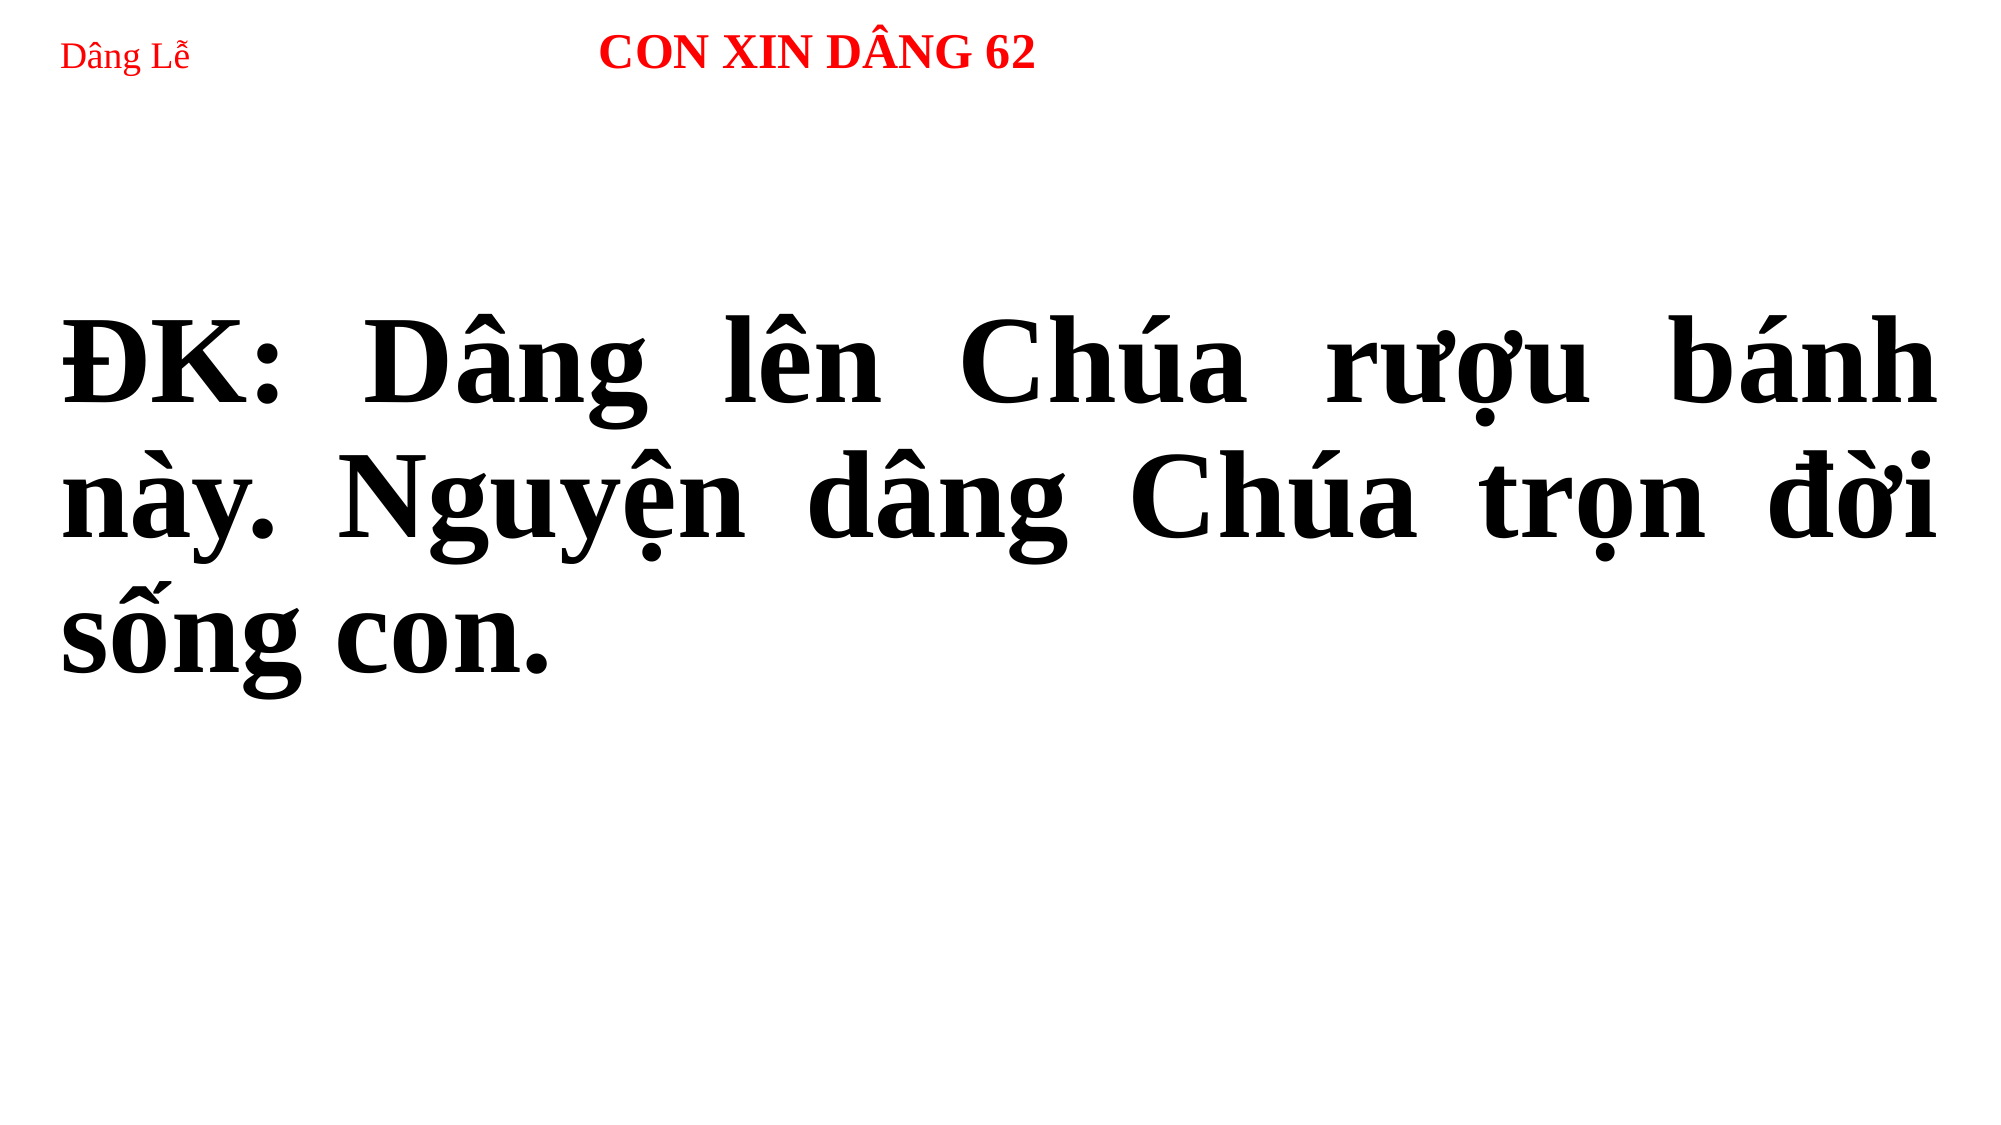

# Dâng Lễ                                           CON XIN DÂNG 62
ĐK: Dâng lên Chúa rượu bánh này. Nguyện dâng Chúa trọn đời sống con.